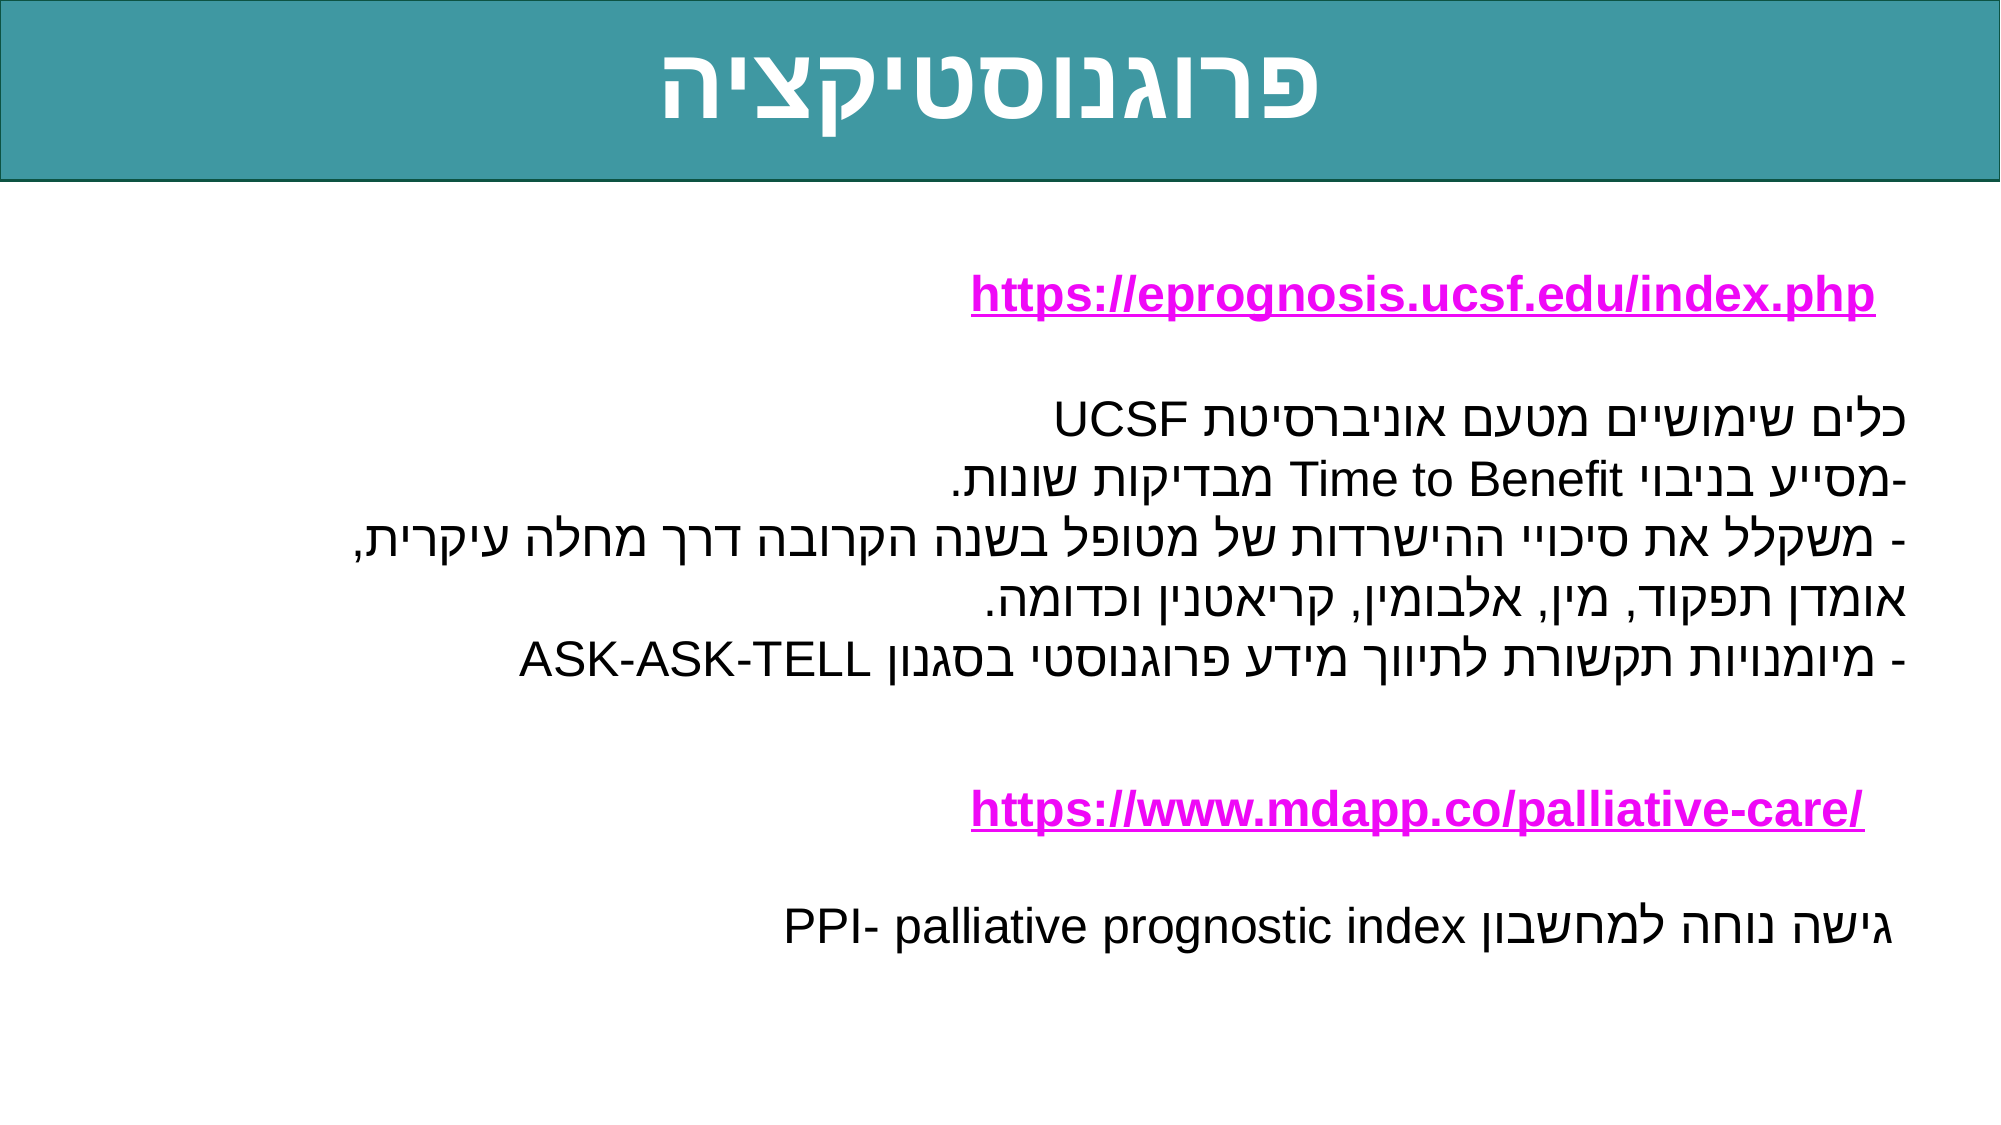

פרוגנוסטיקציה
אתרים ואפליקציות
https://eprognosis.ucsf.edu/index.php

כלים שימושיים מטעם אוניברסיטת UCSF
-מסייע בניבוי Time to Benefit מבדיקות שונות.
- משקלל את סיכויי ההישרדות של מטופל בשנה הקרובה דרך מחלה עיקרית, אומדן תפקוד, מין, אלבומין, קריאטנין וכדומה.
- מיומנויות תקשורת לתיווך מידע פרוגנוסטי בסגנון ASK-ASK-TELL
https://www.mdapp.co/palliative-care/
גישה נוחה למחשבון PPI- palliative prognostic index